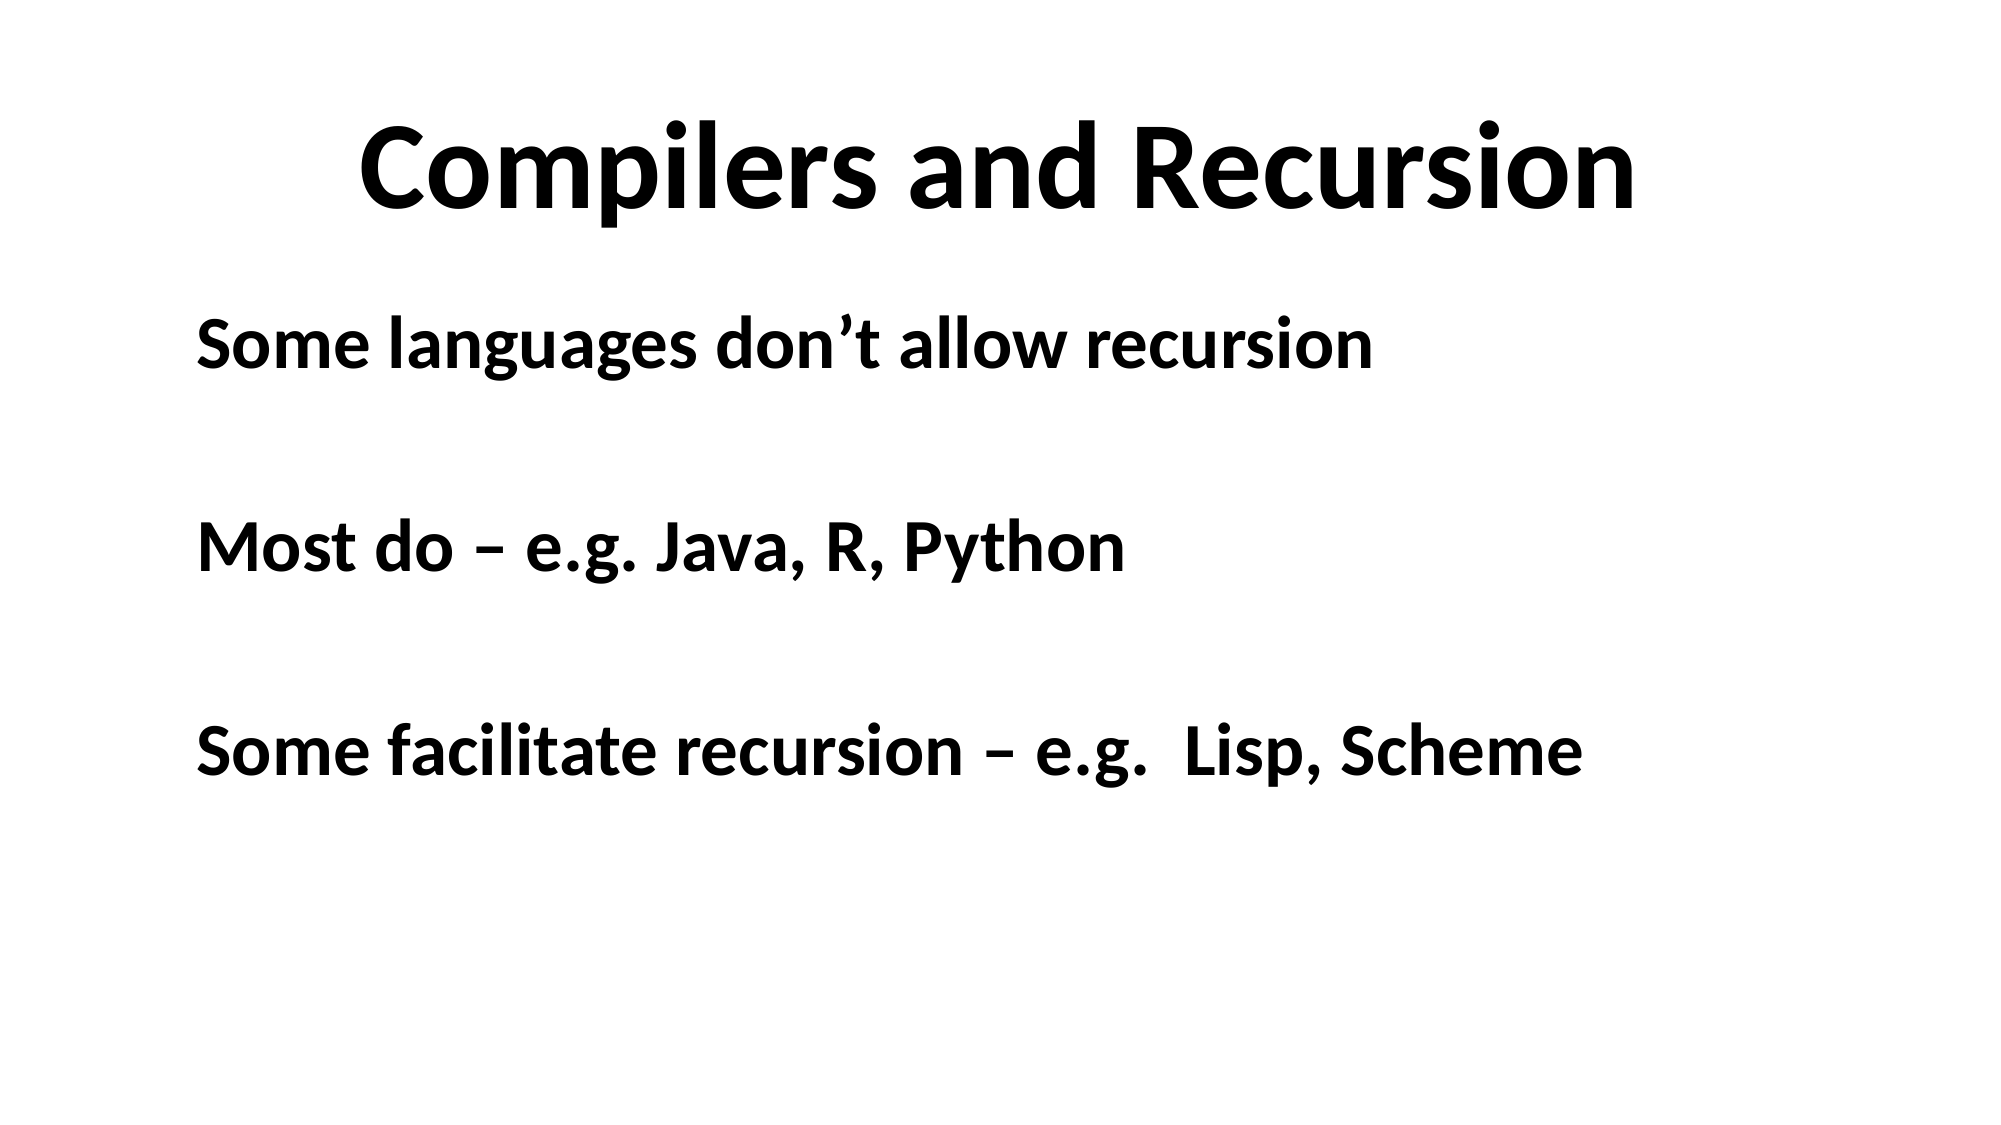

# Compilers and Recursion
Some languages don’t allow recursion

Most do – e.g. Java, R, Python

Some facilitate recursion – e.g.  Lisp, Scheme